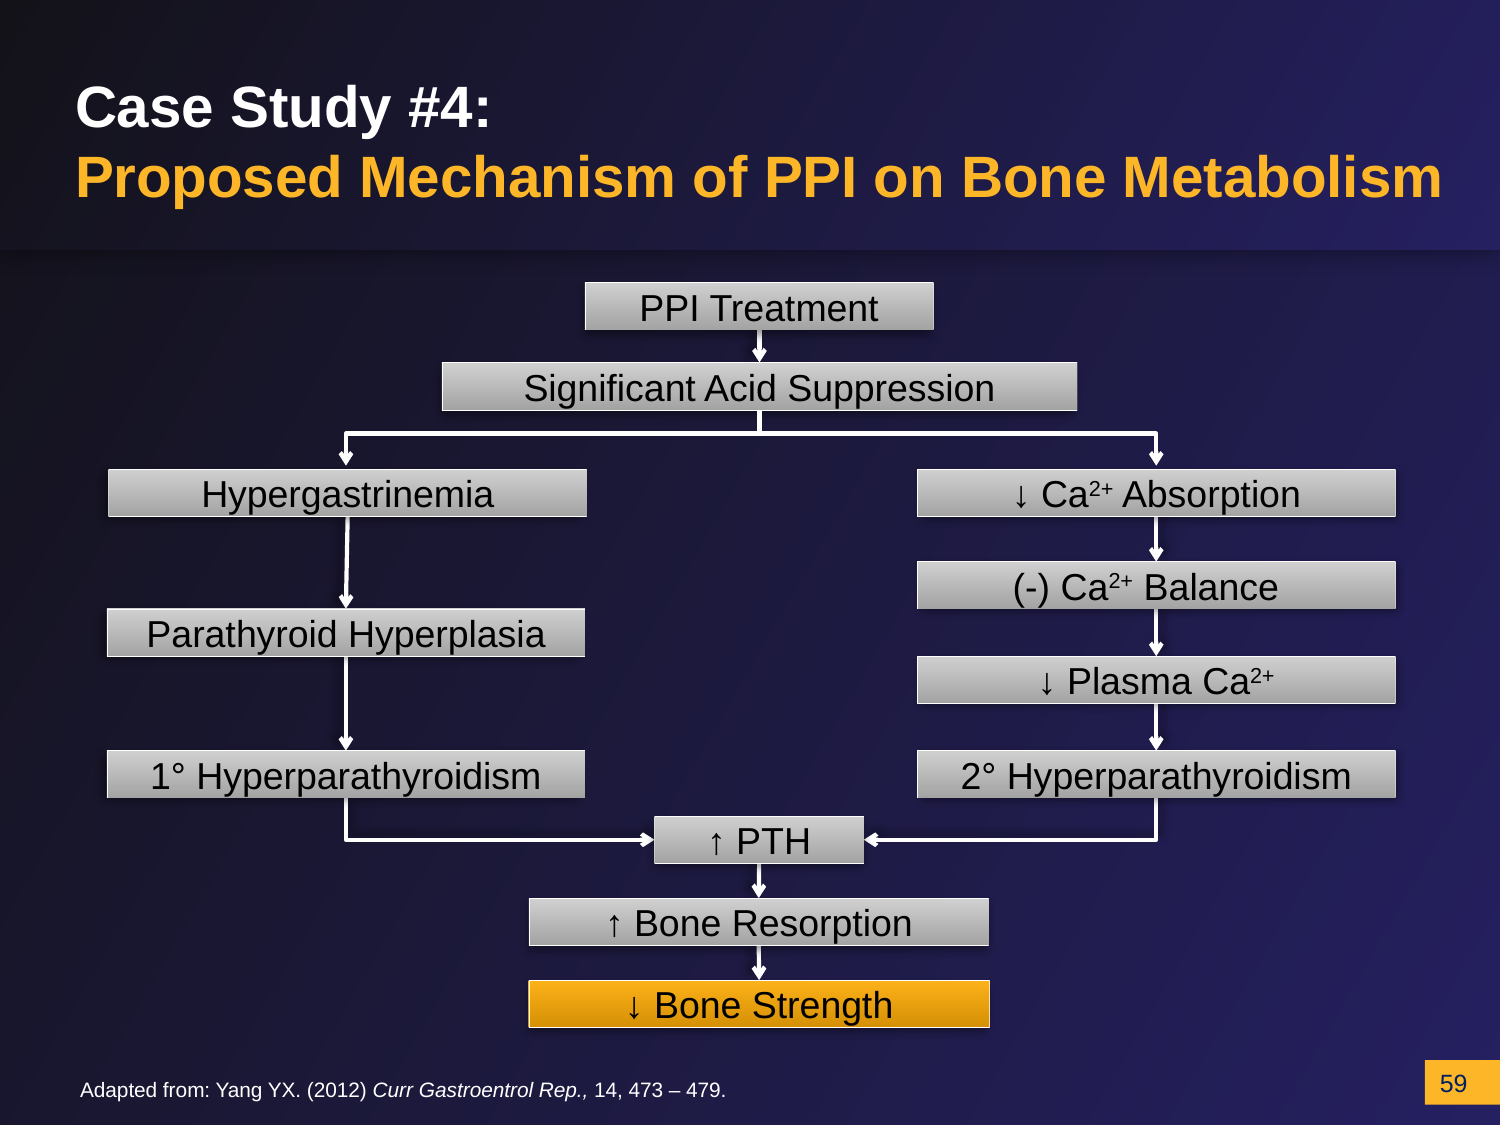

# Case Study #4: Proposed Mechanism of PPI on Bone Metabolism
PPI Treatment
Significant Acid Suppression

Hypergastrinemia
↓ Ca2+ Absorption
(-) Ca2+ Balance
Parathyroid Hyperplasia
↓ Plasma Ca2+
1° Hyperparathyroidism
2° Hyperparathyroidism
↑ PTH
↑ Bone Resorption
↓ Bone Strength
Adapted from: Yang YX. (2012) Curr Gastroentrol Rep., 14, 473 – 479.